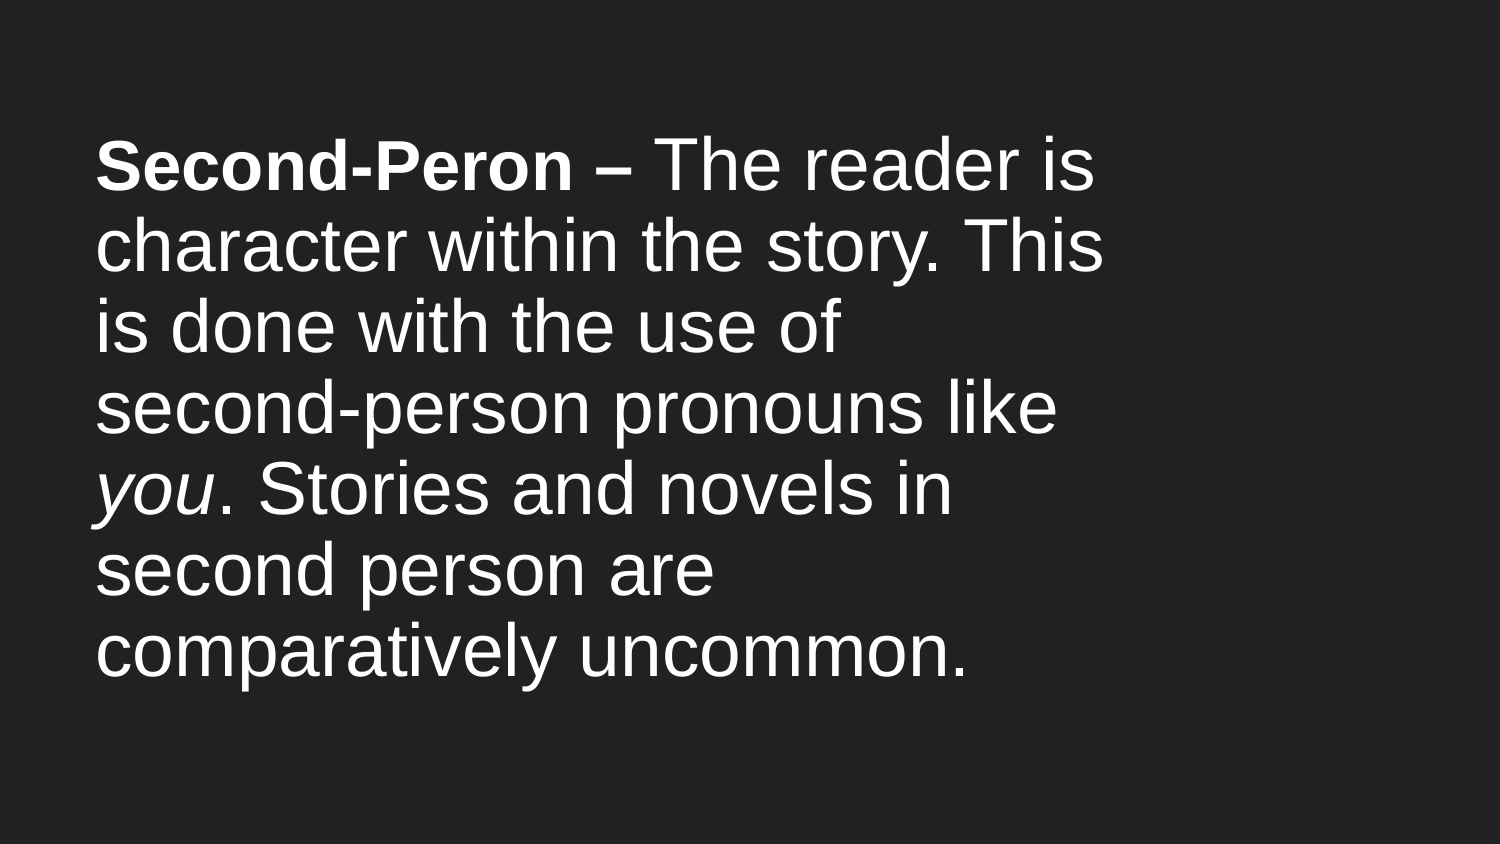

# Second-Peron – The reader is character within the story. This is done with the use of second-person pronouns like you. Stories and novels in second person are comparatively uncommon.